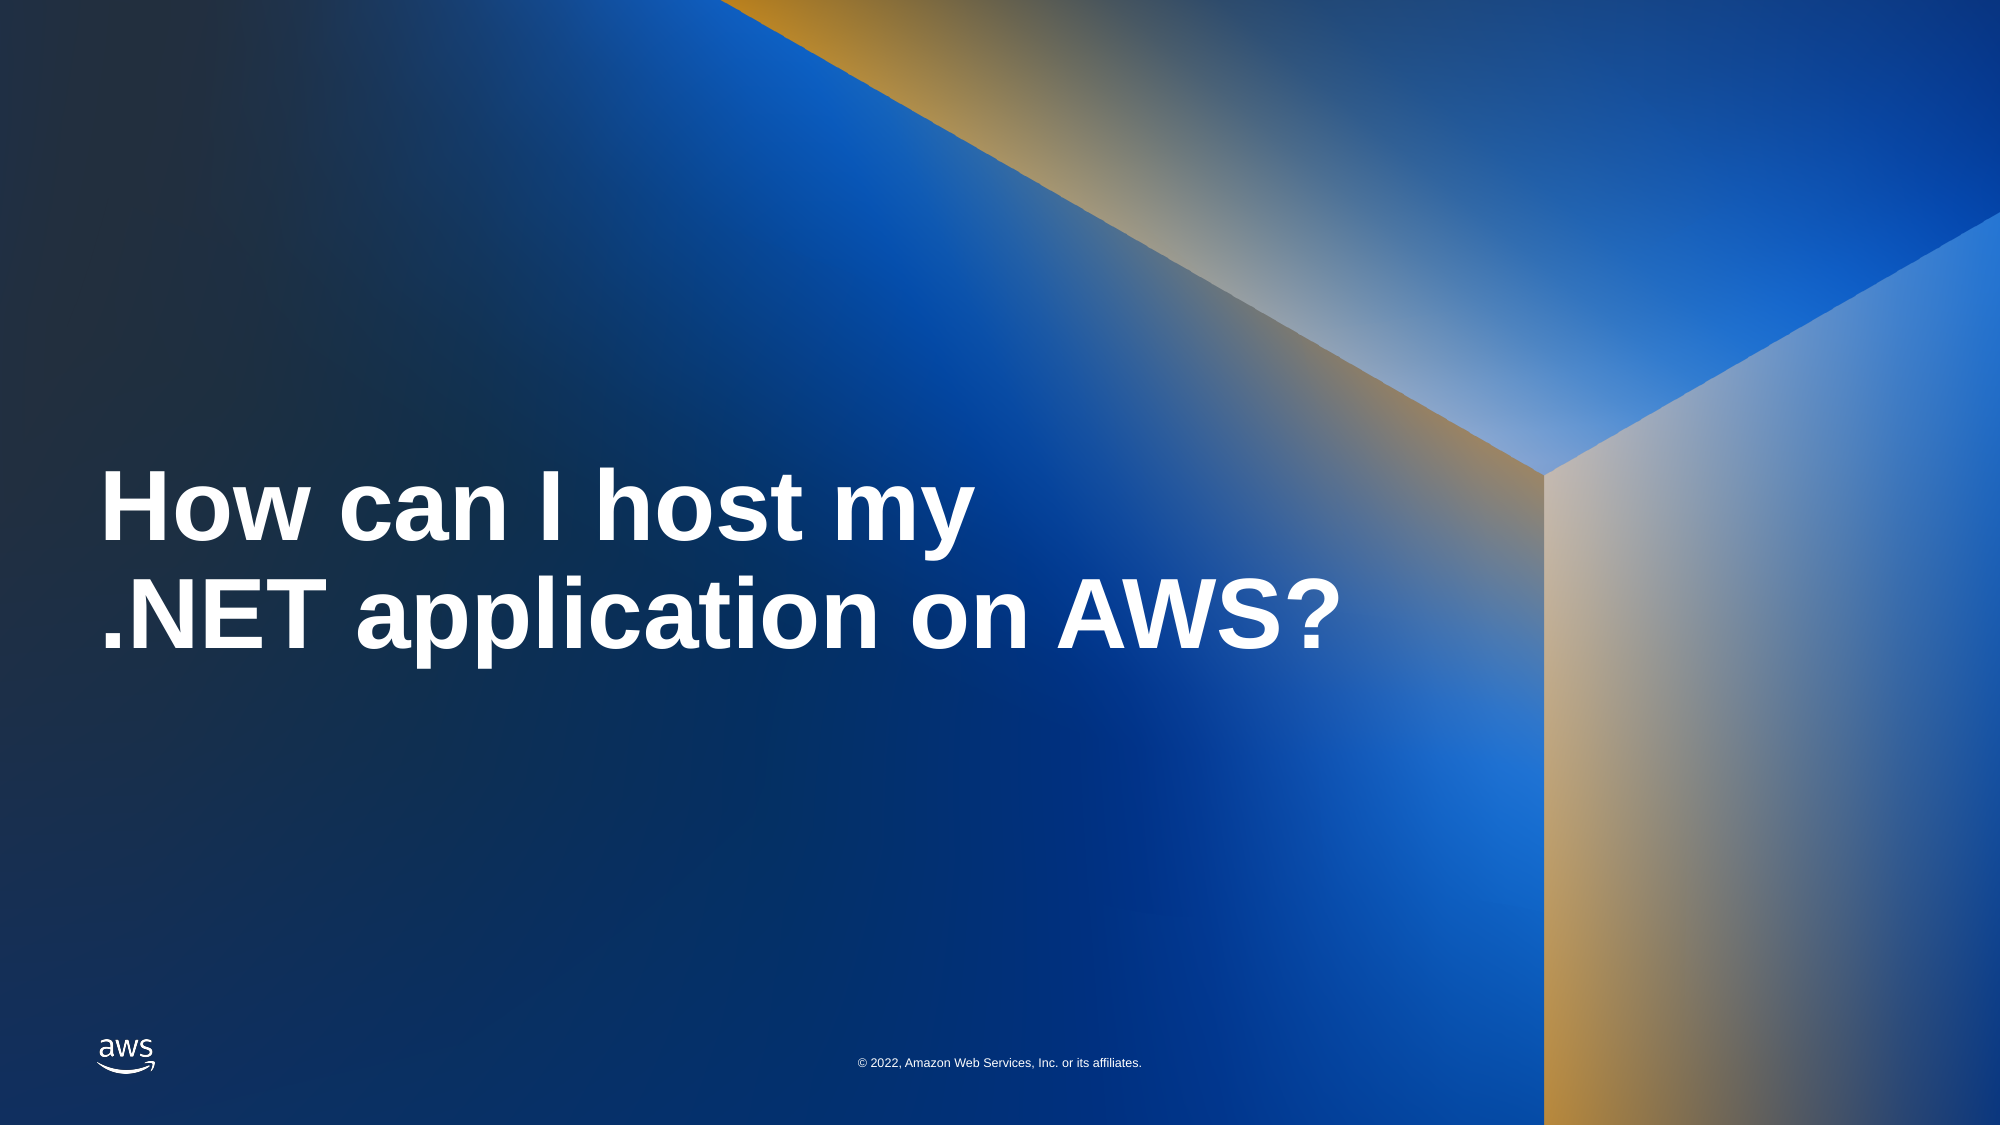

# How can I host my .NET application on AWS?